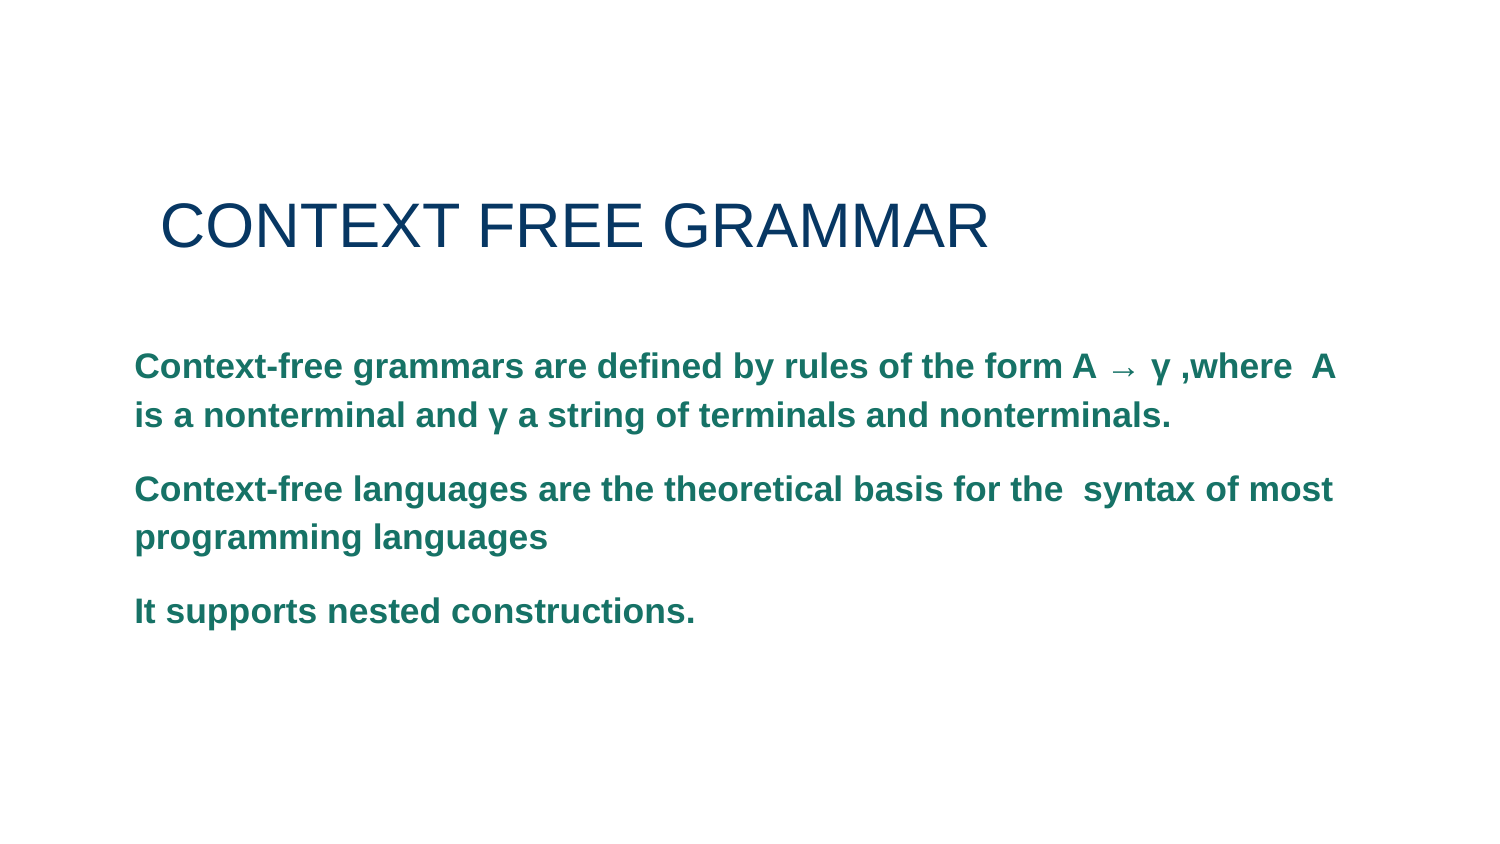

# CONTEXT FREE GRAMMAR
Context-free grammars are defined by rules of the form A → γ ,where  A is a nonterminal and γ a string of terminals and nonterminals.
Context-free languages are the theoretical basis for the  syntax of most programming languages
It supports nested constructions.